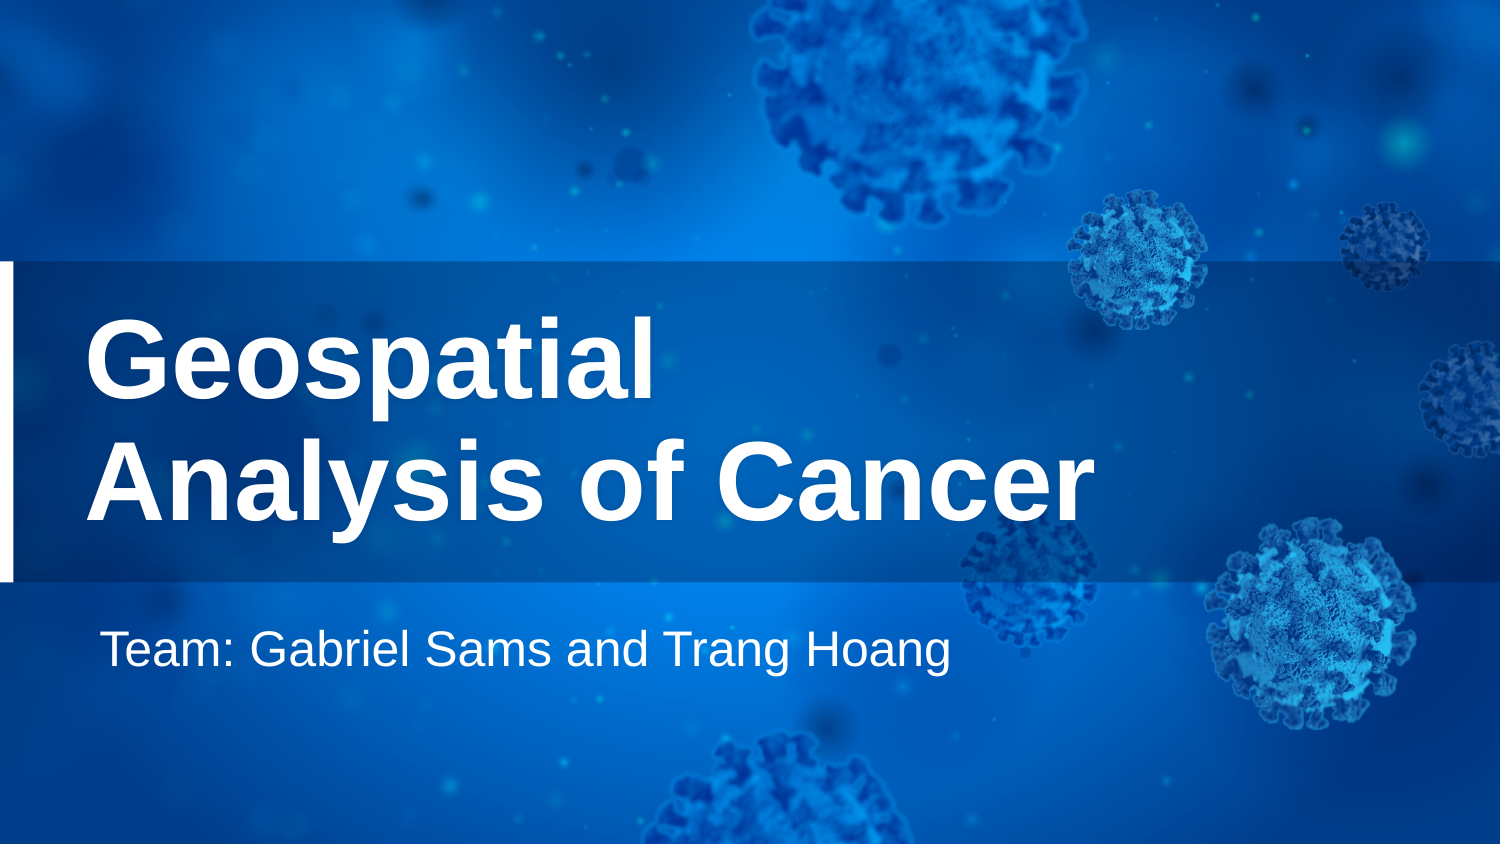

# Geospatial Analysis of Cancer
Team: Gabriel Sams and Trang Hoang